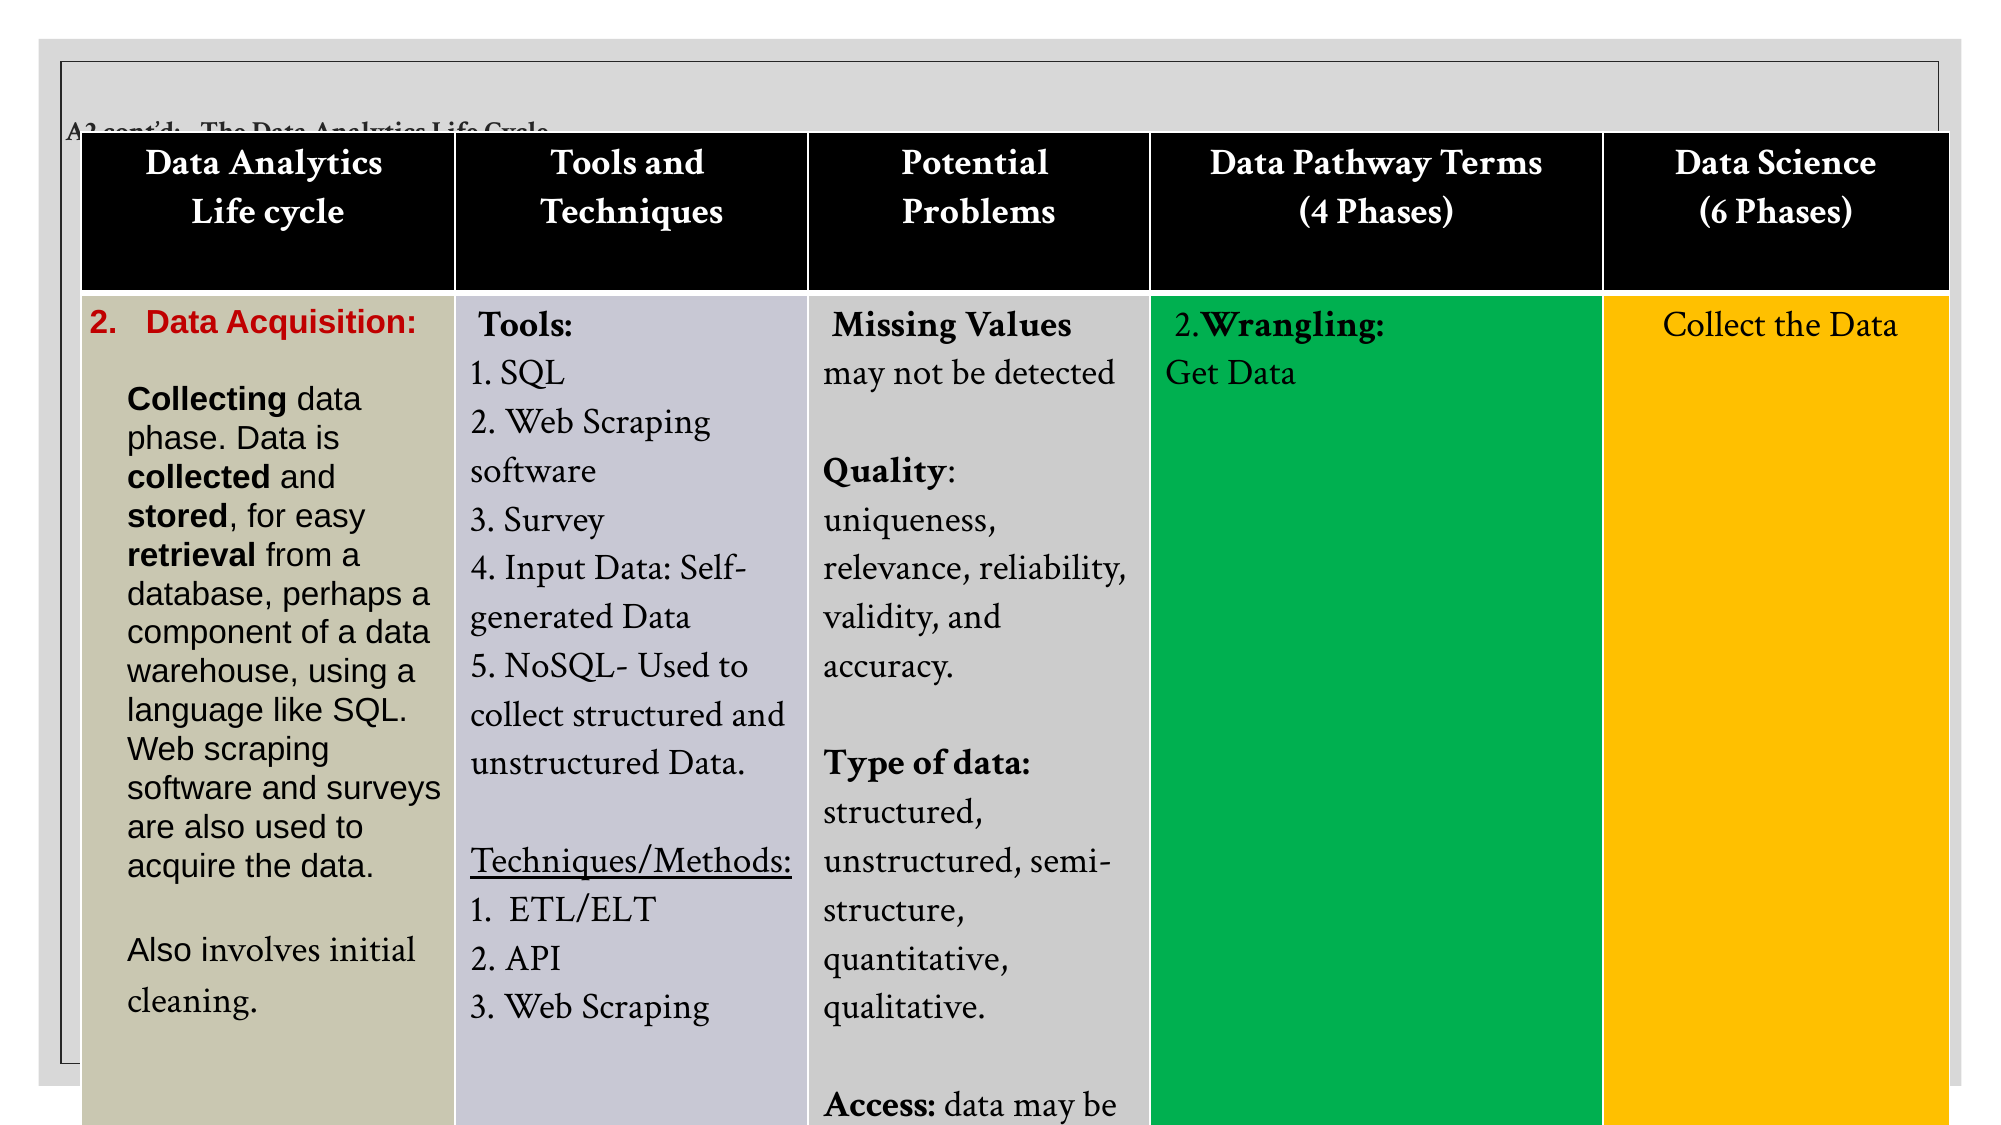

# A2 cont’d:	The Data Analytics Life Cycle
| Data Analytics Life cycle | Tools and Techniques | Potential Problems | Data Pathway Terms (4 Phases) | Data Science (6 Phases) |
| --- | --- | --- | --- | --- |
| Data Acquisition: Collecting data phase. Data is collected and stored, for easy retrieval from a database, perhaps a component of a data warehouse, using a language like SQL. Web scraping software and surveys are also used to acquire the data. Also involves initial cleaning. | Tools: 1. SQL 2. Web Scraping software 3. Survey 4. Input Data: Self-generated Data 5. NoSQL- Used to collect structured and unstructured Data.   Techniques/Methods: 1. ETL/ELT 2. API 3. Web Scraping | Missing Values may not be detected Quality: uniqueness, relevance, reliability, validity, and accuracy. Type of data: structured, unstructured, semi-structure, quantitative, qualitative. Access: data may be difficult to access. | 2.Wrangling: Get Data | Collect the Data |